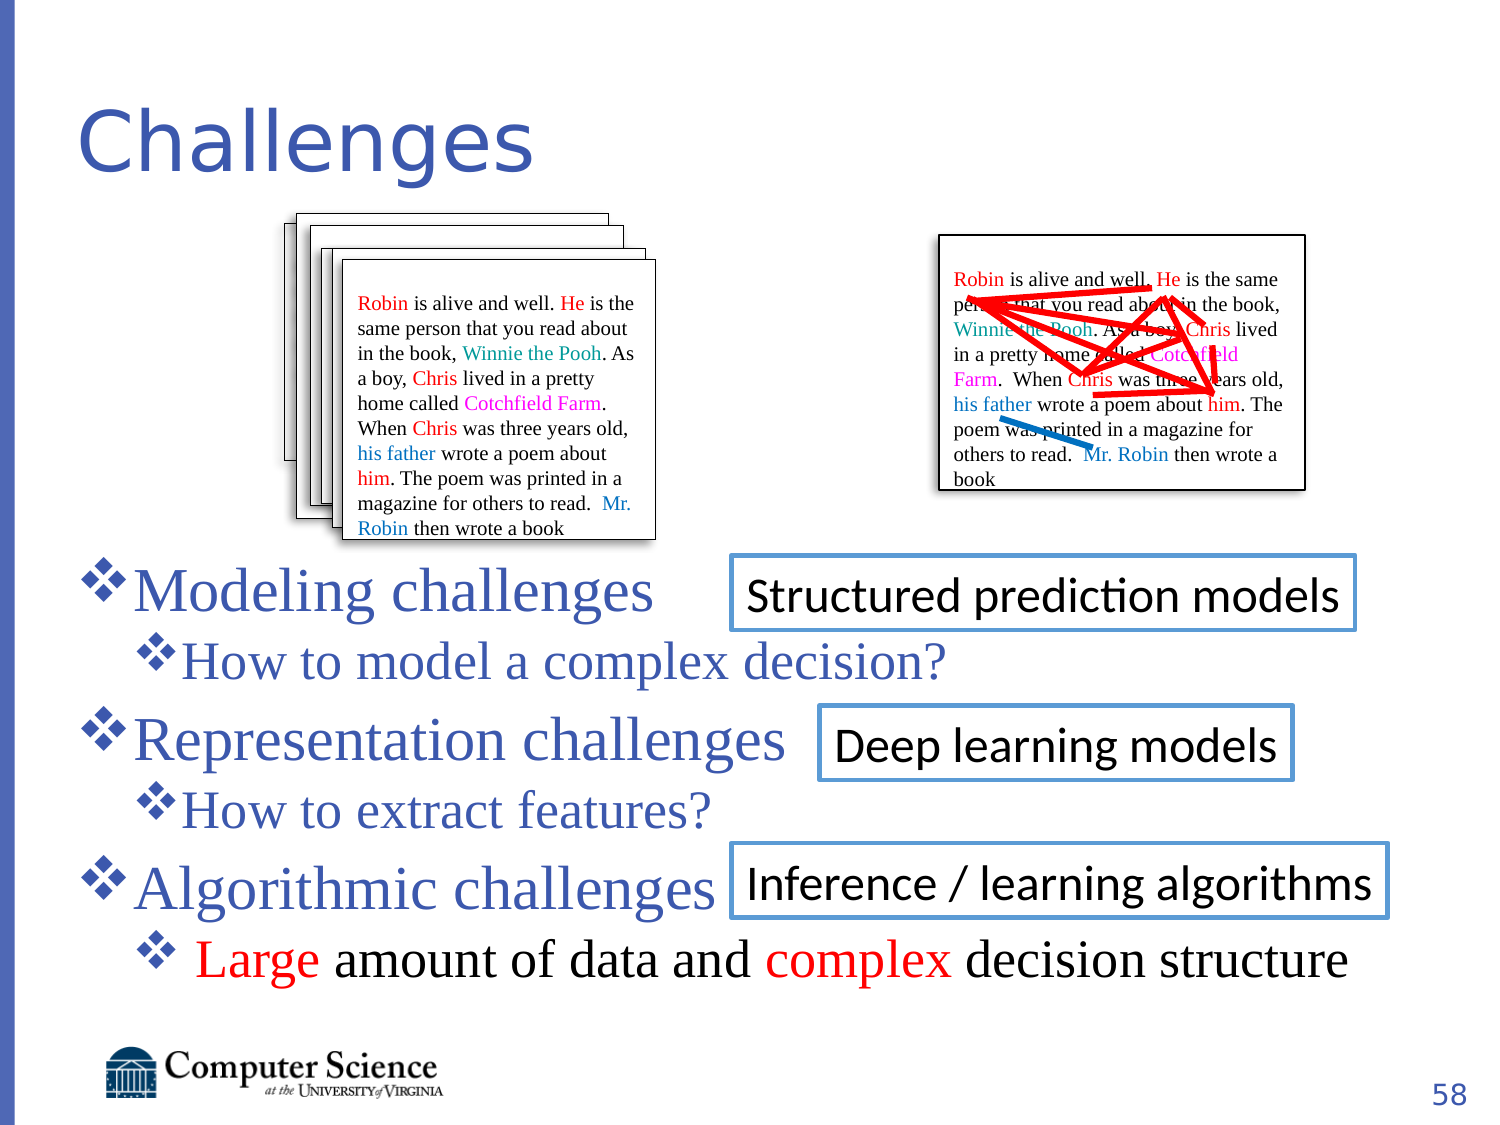

# Challenges

Modeling challenges
How to model a complex decision?
Representation challenges
How to extract features?
Algorithmic challenges
 Large amount of data and complex decision structure

Algorithm 2 is shown to perform better Berg-Kirkpatrick, ACL 2010. It can also be expected to converge faster -- anyway, the E-step changes the auxiliary function by changing the expected counts, so there's no point in finding a local maximum of the auxiliary
function in each iteration

a local-optimality guarantee. Consequently, LOLS can improve upon the reference policy, unlike previous algorithms. This enables us to develop structured contextual bandits, a partial information structured prediction setting with many potential applications.

Robin is alive and well. He is the same person that you read about in the book, Winnie the Pooh. As a boy, Chris lived in a pretty home called Cotchfield Farm.  When Chris was three years old, his father wrote a poem about him. The poem was printed in a magazine for others to read.  Mr. Robin then wrote a book
Methods for learning to search for structured prediction typically imitate a reference policy, with existing theoretical guarantees demonstrating low regret compared to that reference. This is unsatisfactory in many applications where the reference policy is suboptimal and the goal of learning is to
Can learning to search work even when the reference is poor? 
We provide a new learning to search algorithm, LOLS, which does well relative to the reference policy, but additionally guarantees low regret compared to deviations from the learned policy.
Bill Clinton, recently elected as the President of the USA, has been invited by the Russian President], [Vladimir Putin, to visit Russia. President Clinton said that he looks forward to strengthening ties between USA and Russia

Robin is alive and well. He is the same person that you read about in the book, Winnie the Pooh. As a boy, Chris lived in a pretty home called Cotchfield Farm.  When Chris was three years old, his father wrote a poem about him. The poem was printed in a magazine for others to read.  Mr. Robin then wrote a book
Structured prediction models
Deep learning models
Inference / learning algorithms
58